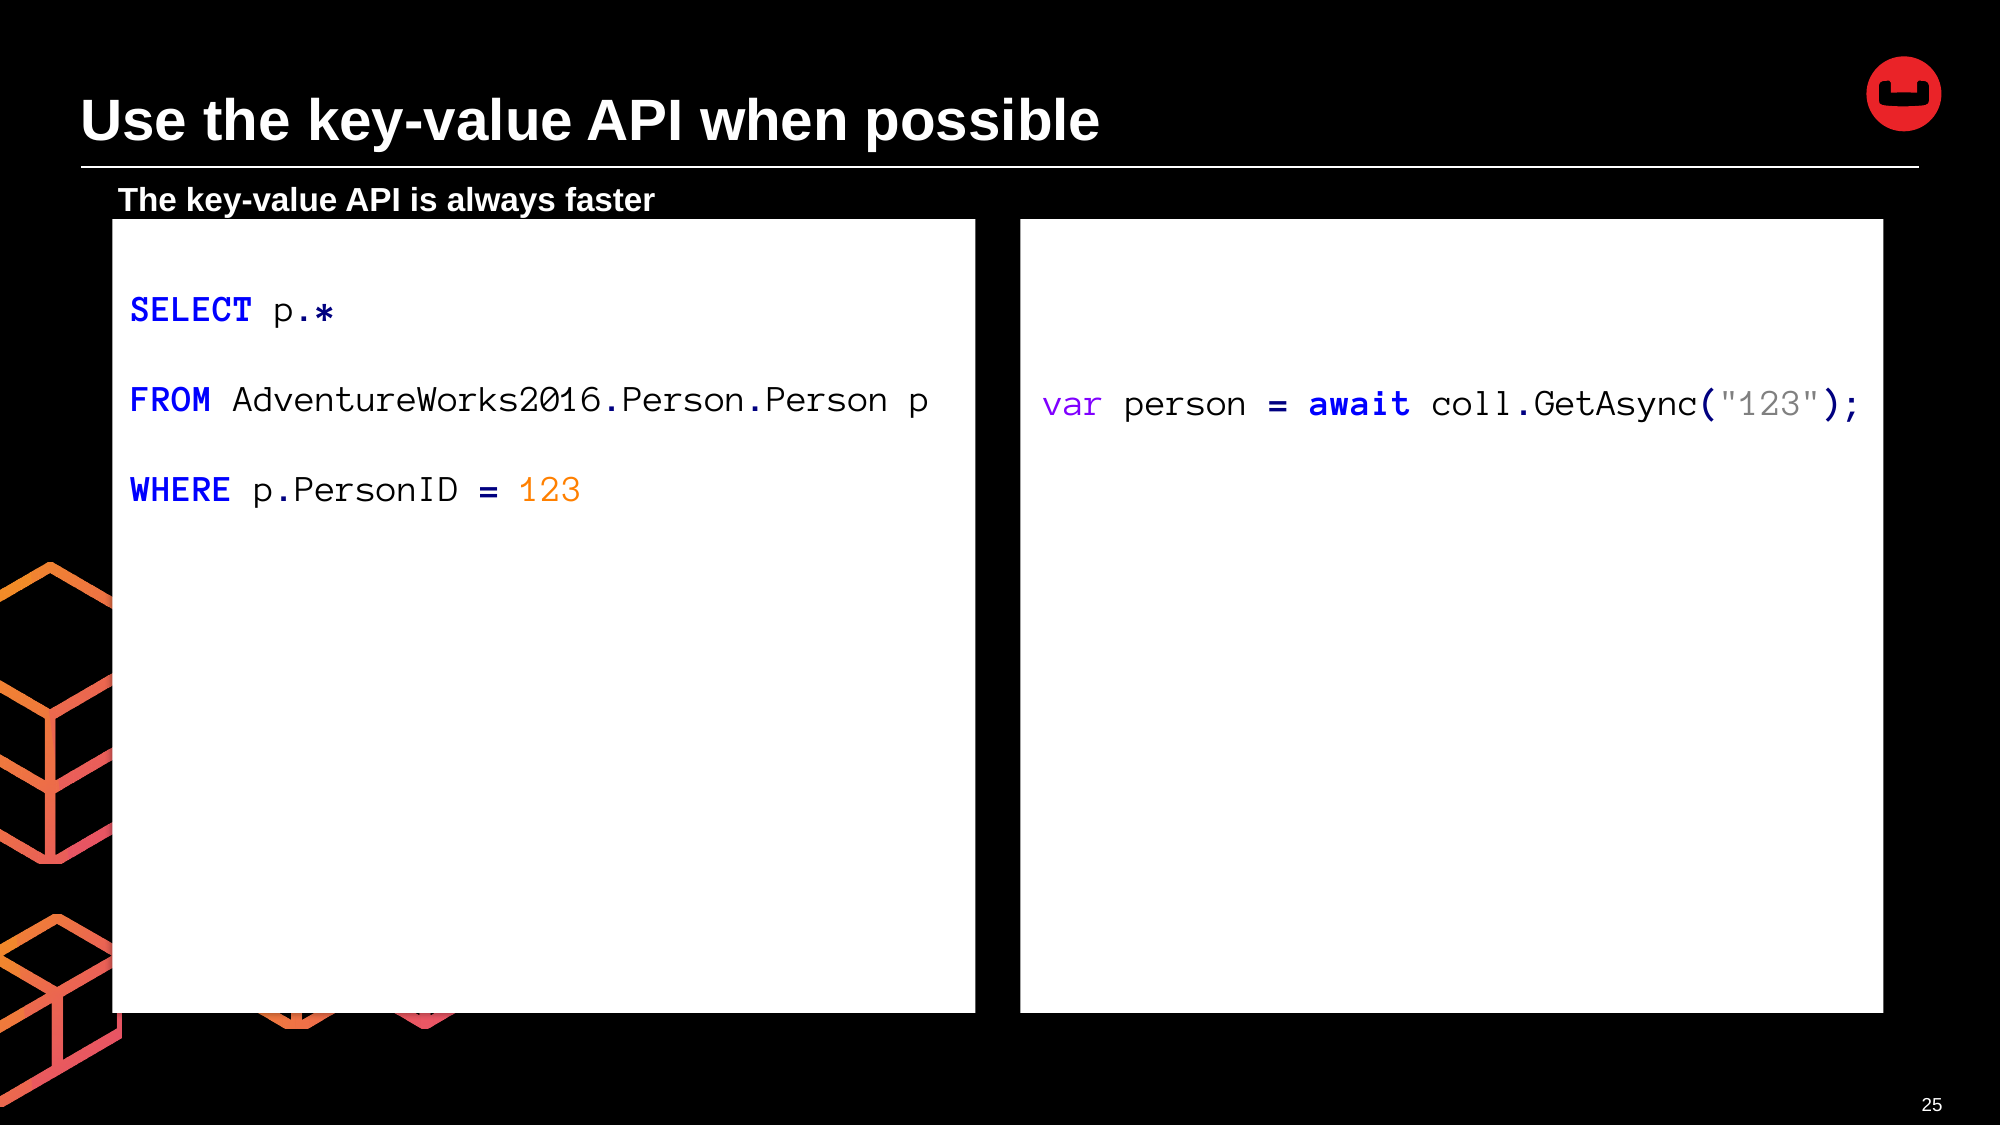

# Use the key-value API when possible
The key-value API is always faster

SELECT p.*

FROM AdventureWorks2016.Person.Person p

WHERE p.PersonID = 123
var person = await coll.GetAsync("123");